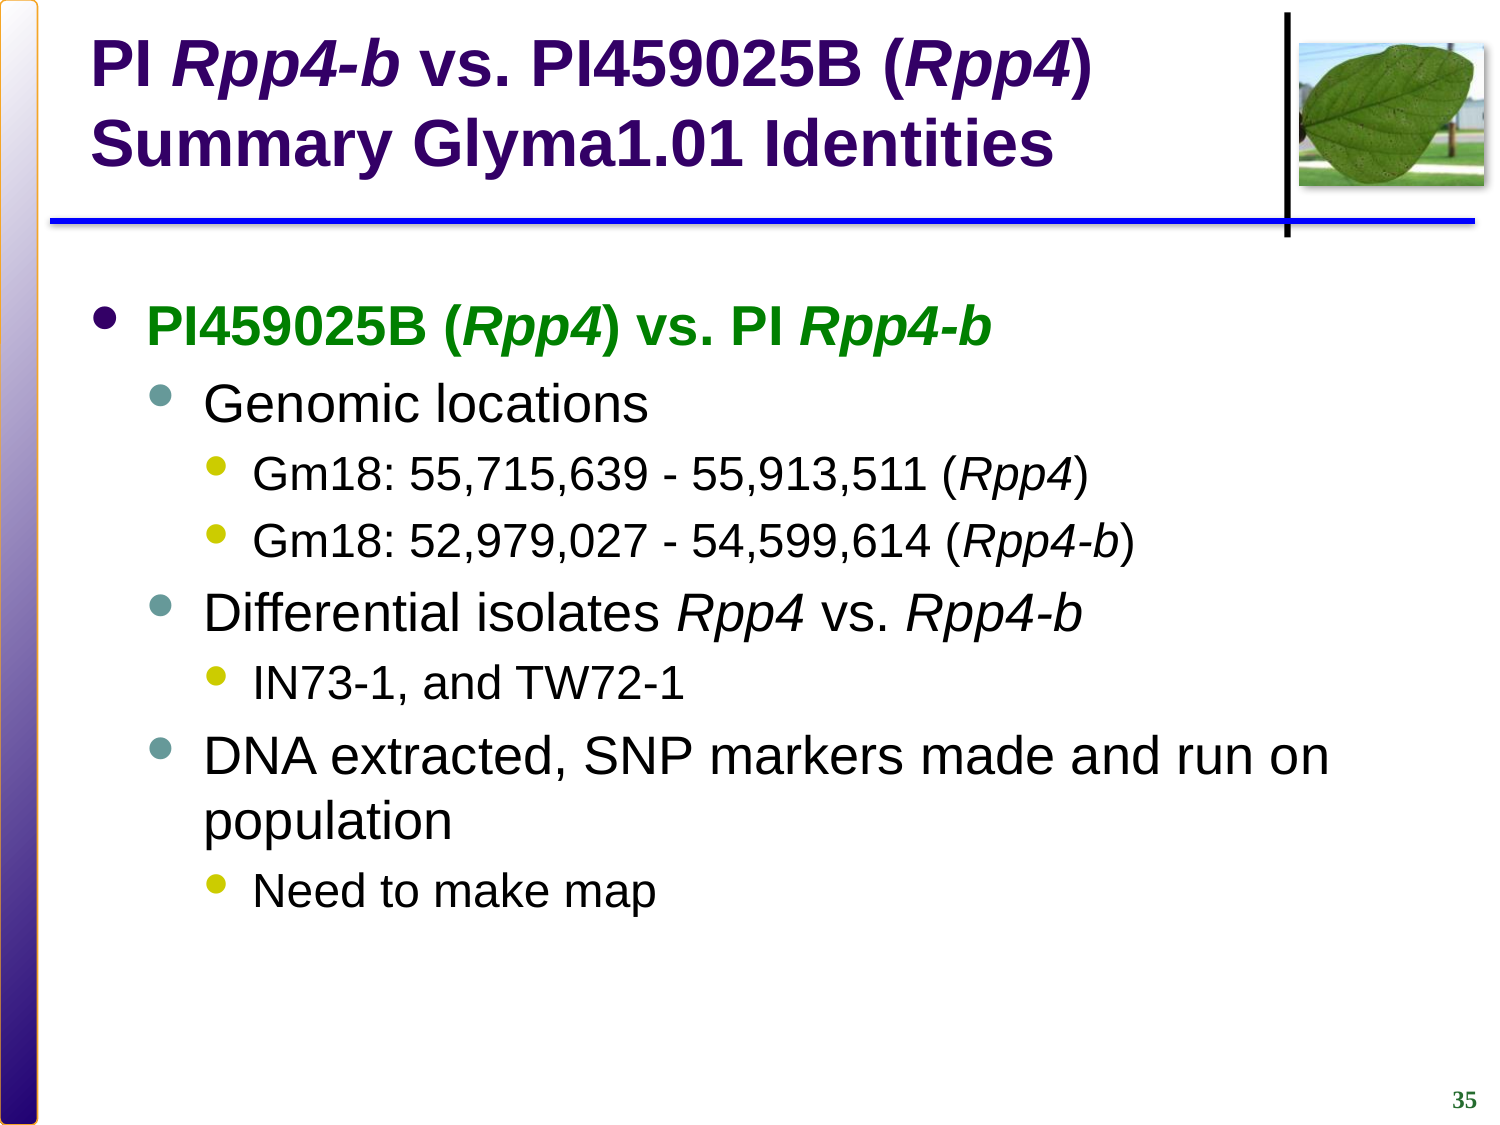

# PI Rpp4-b vs. PI459025B (Rpp4) Summary Glyma1.01 Identities
PI459025B (Rpp4) vs. PI Rpp4-b
Genomic locations
Gm18: 55,715,639 - 55,913,511 (Rpp4)
Gm18: 52,979,027 - 54,599,614 (Rpp4-b)
Differential isolates Rpp4 vs. Rpp4-b
IN73-1, and TW72-1
DNA extracted, SNP markers made and run on population
Need to make map